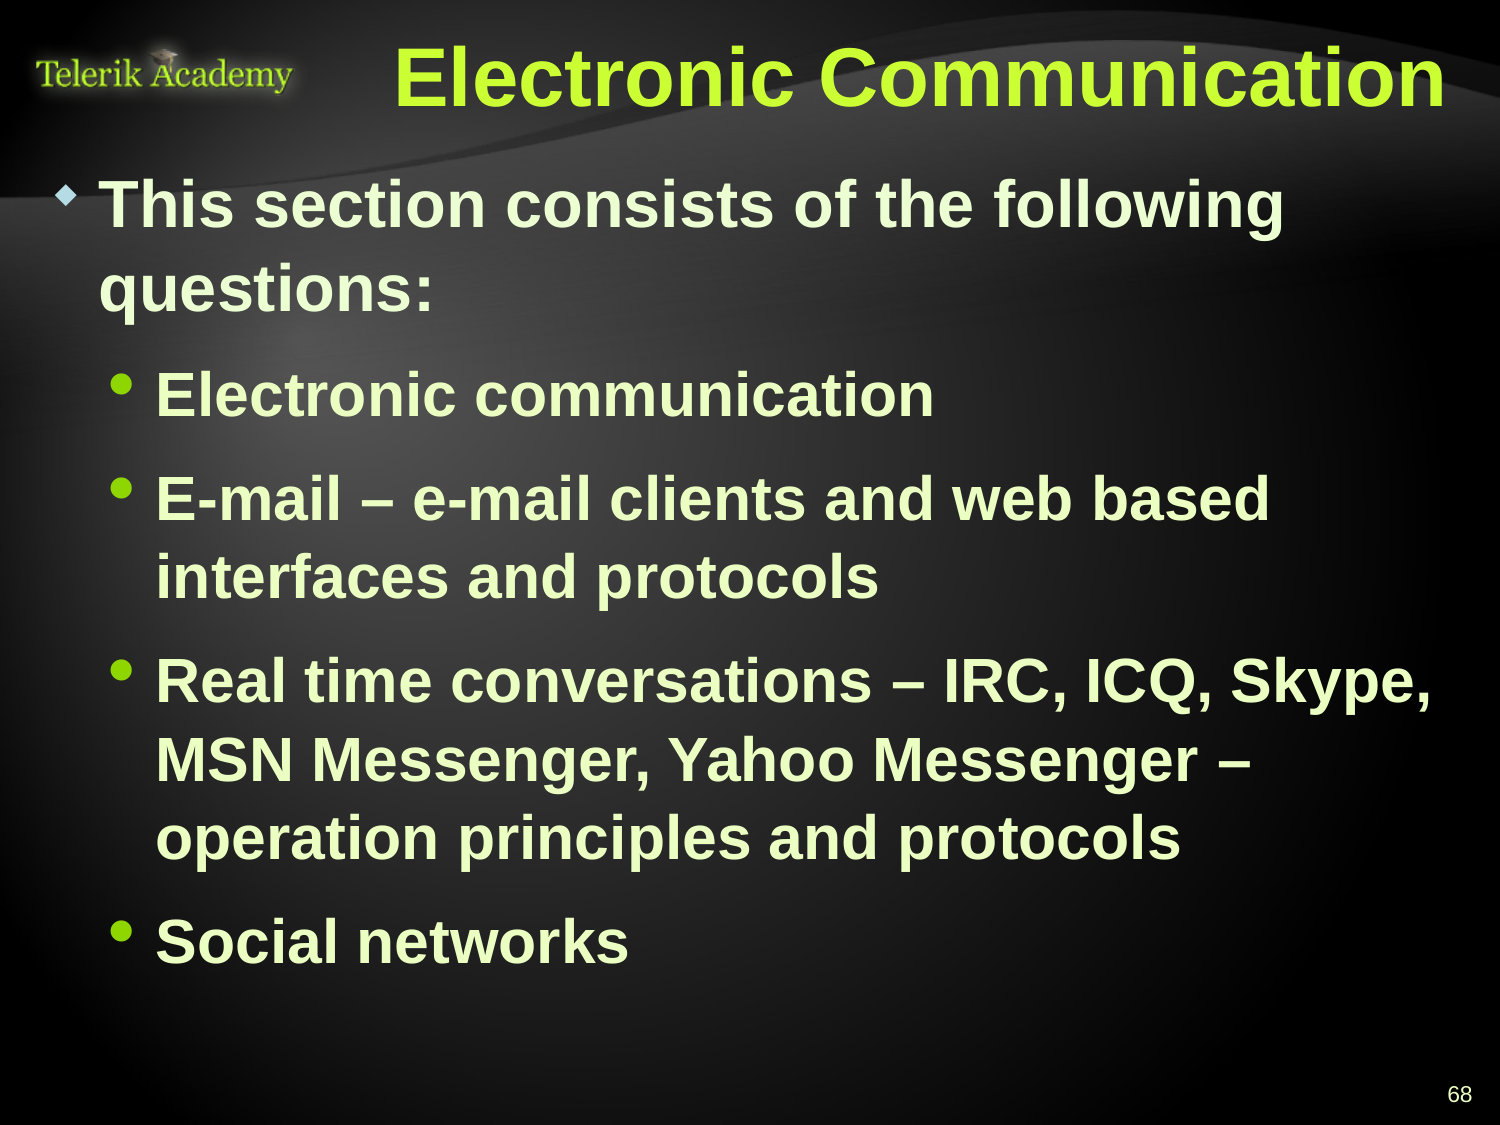

# Electronic Communication
This section consists of the following questions:
Electronic communication
E-mail – e-mail clients and web based interfaces and protocols
Real time conversations – IRC, ICQ, Skype, MSN Messenger, Yahoo Messenger – operation principles and protocols
Social networks
68